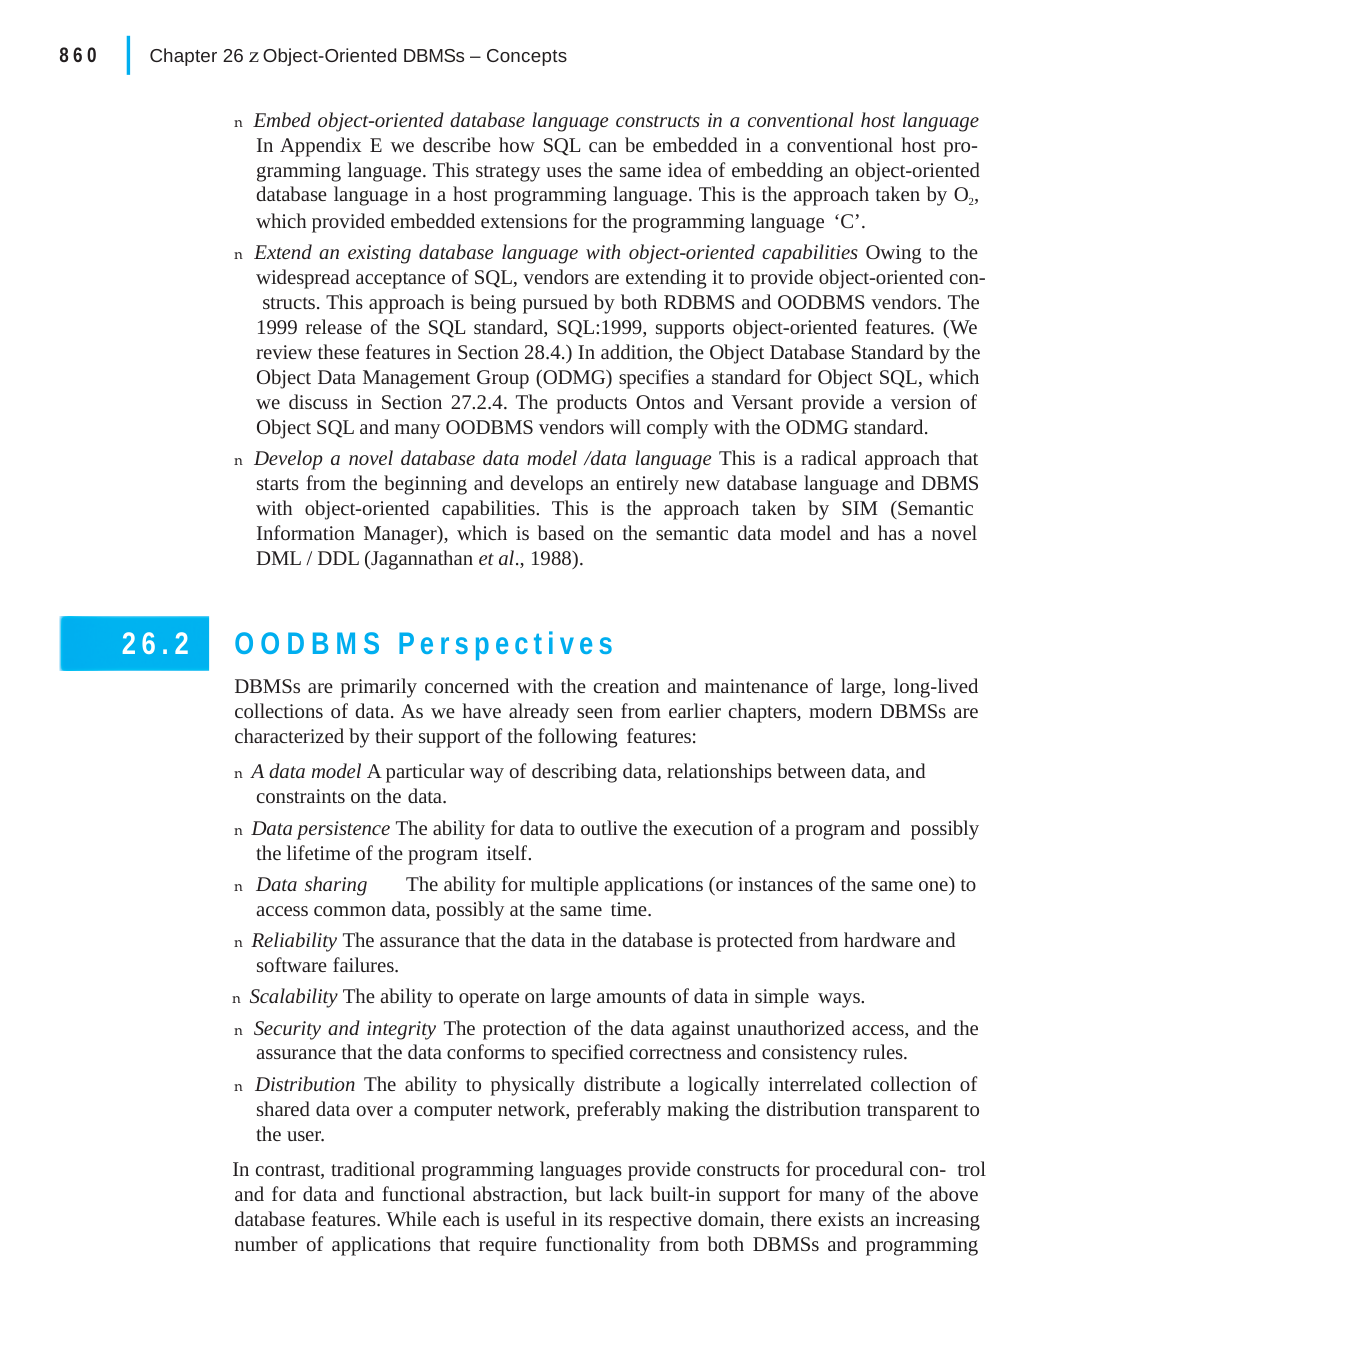

|
860
Chapter 26 z Object-Oriented DBMSs – Concepts
n Embed object-oriented database language constructs in a conventional host language  In Appendix E we describe how SQL can be embedded in a conventional host pro-  gramming language. This strategy uses the same idea of embedding an object-oriented  database language in a host programming language. This is the approach taken by O2,  which provided embedded extensions for the programming language ‘C’.
n Extend an existing database language with object-oriented capabilities Owing to the  widespread acceptance of SQL, vendors are extending it to provide object-oriented con-  structs. This approach is being pursued by both RDBMS and OODBMS vendors. The  1999 release of the SQL standard, SQL:1999, supports object-oriented features. (We  review these features in Section 28.4.) In addition, the Object Database Standard by the  Object Data Management Group (ODMG) specifies a standard for Object SQL, which  we discuss in Section 27.2.4. The products Ontos and Versant provide a version of  Object SQL and many OODBMS vendors will comply with the ODMG standard.
n Develop a novel database data model /data language This is a radical approach that  starts from the beginning and develops an entirely new database language and DBMS  with object-oriented capabilities. This is the approach taken by SIM (Semantic  Information Manager), which is based on the semantic data model and has a novel  DML / DDL (Jagannathan et al., 1988).
OODBMS Perspectives
DBMSs are primarily concerned with the creation and maintenance of large, long-lived  collections of data. As we have already seen from earlier chapters, modern DBMSs are  characterized by their support of the following features:
n A data model A particular way of describing data, relationships between data, and  constraints on the data.
n Data persistence The ability for data to outlive the execution of a program and  possibly the lifetime of the program itself.
n Data sharing	The ability for multiple applications (or instances of the same one) to  access common data, possibly at the same time.
n Reliability The assurance that the data in the database is protected from hardware and  software failures.
n Scalability The ability to operate on large amounts of data in simple ways.
n Security and integrity The protection of the data against unauthorized access, and the  assurance that the data conforms to specified correctness and consistency rules.
n Distribution The ability to physically distribute a logically interrelated collection of  shared data over a computer network, preferably making the distribution transparent to  the user.
In contrast, traditional programming languages provide constructs for procedural con-  trol and for data and functional abstraction, but lack built-in support for many of the above  database features. While each is useful in its respective domain, there exists an increasing  number of applications that require functionality from both DBMSs and programming

26.2